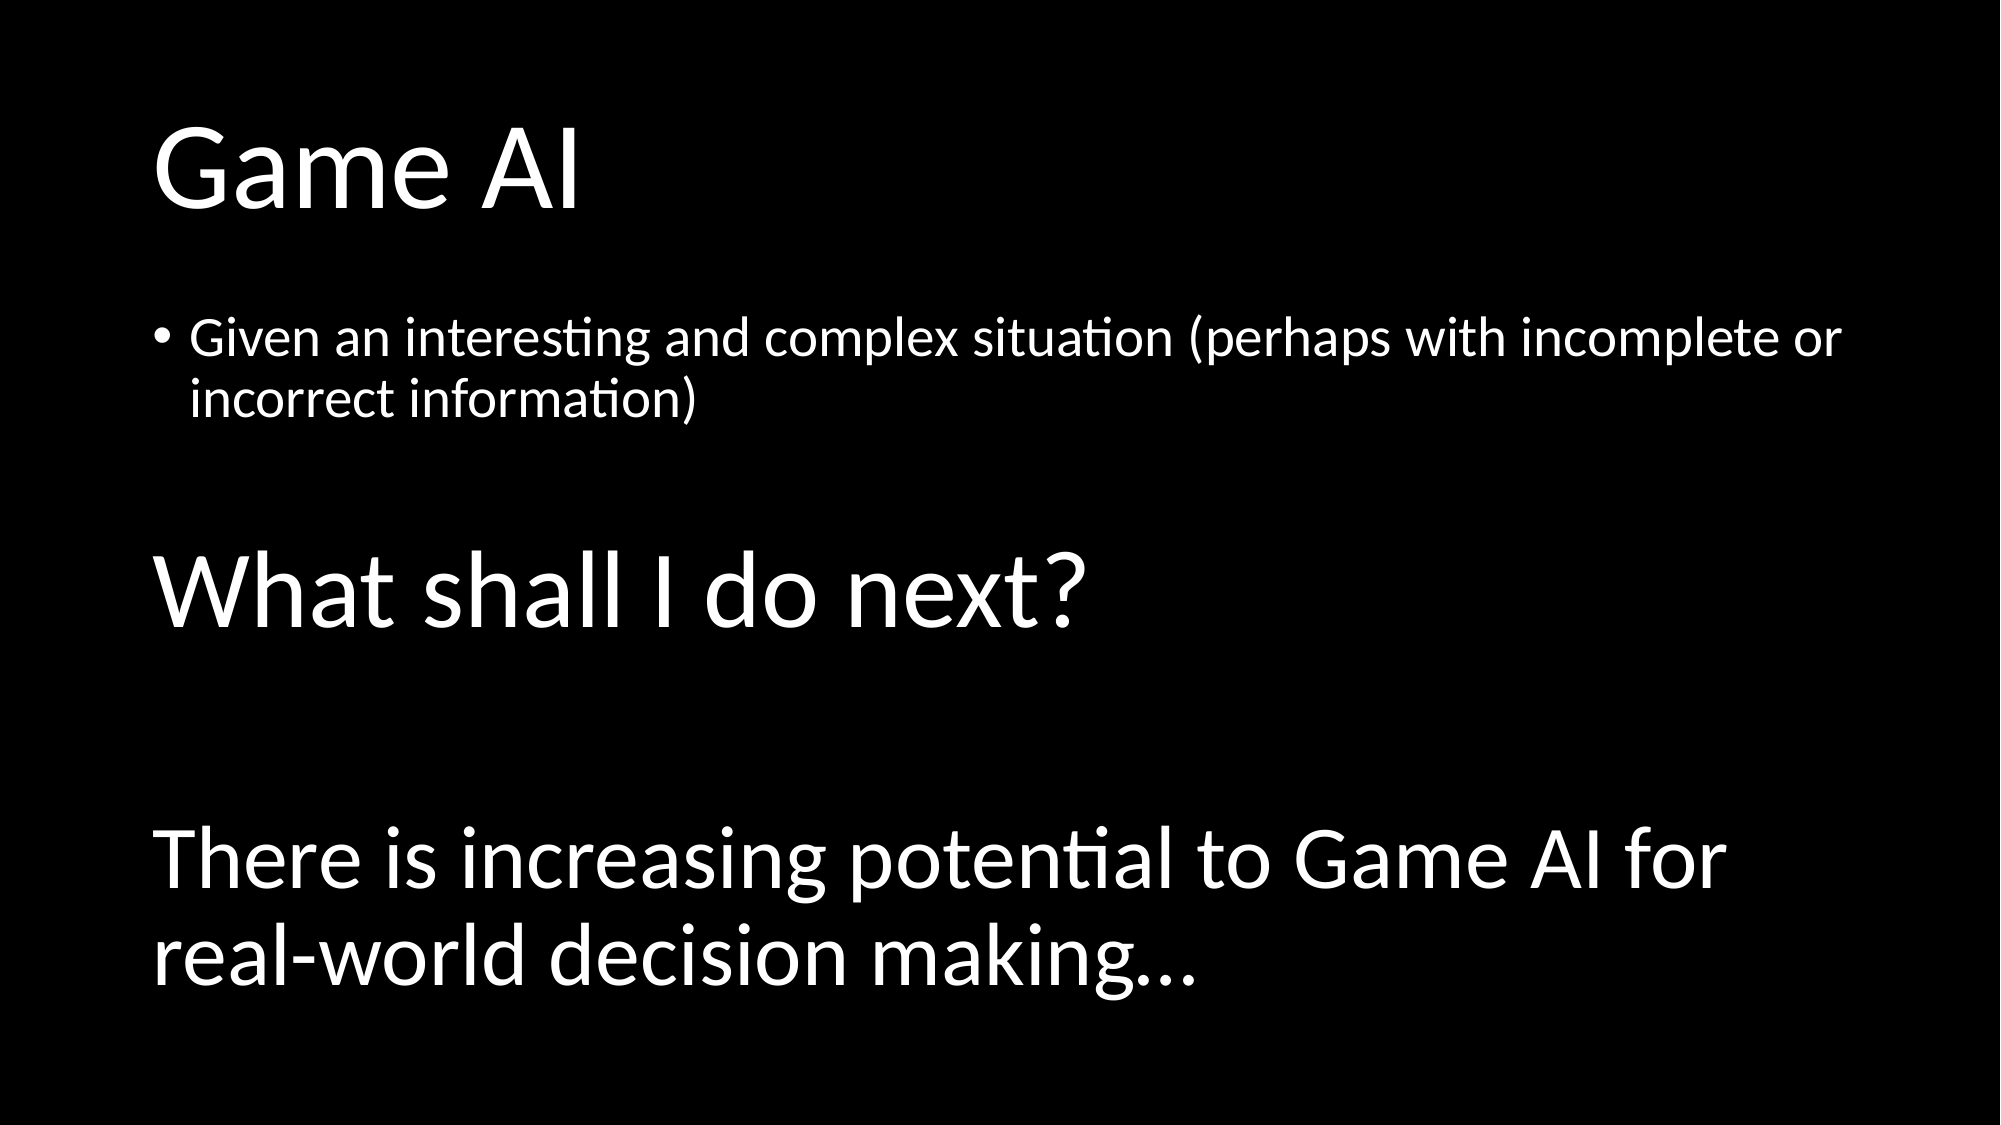

# Game AI
Given an interesting and complex situation (perhaps with incomplete or incorrect information)

What shall I do next?

There is increasing potential to Game AI for real-world decision making…